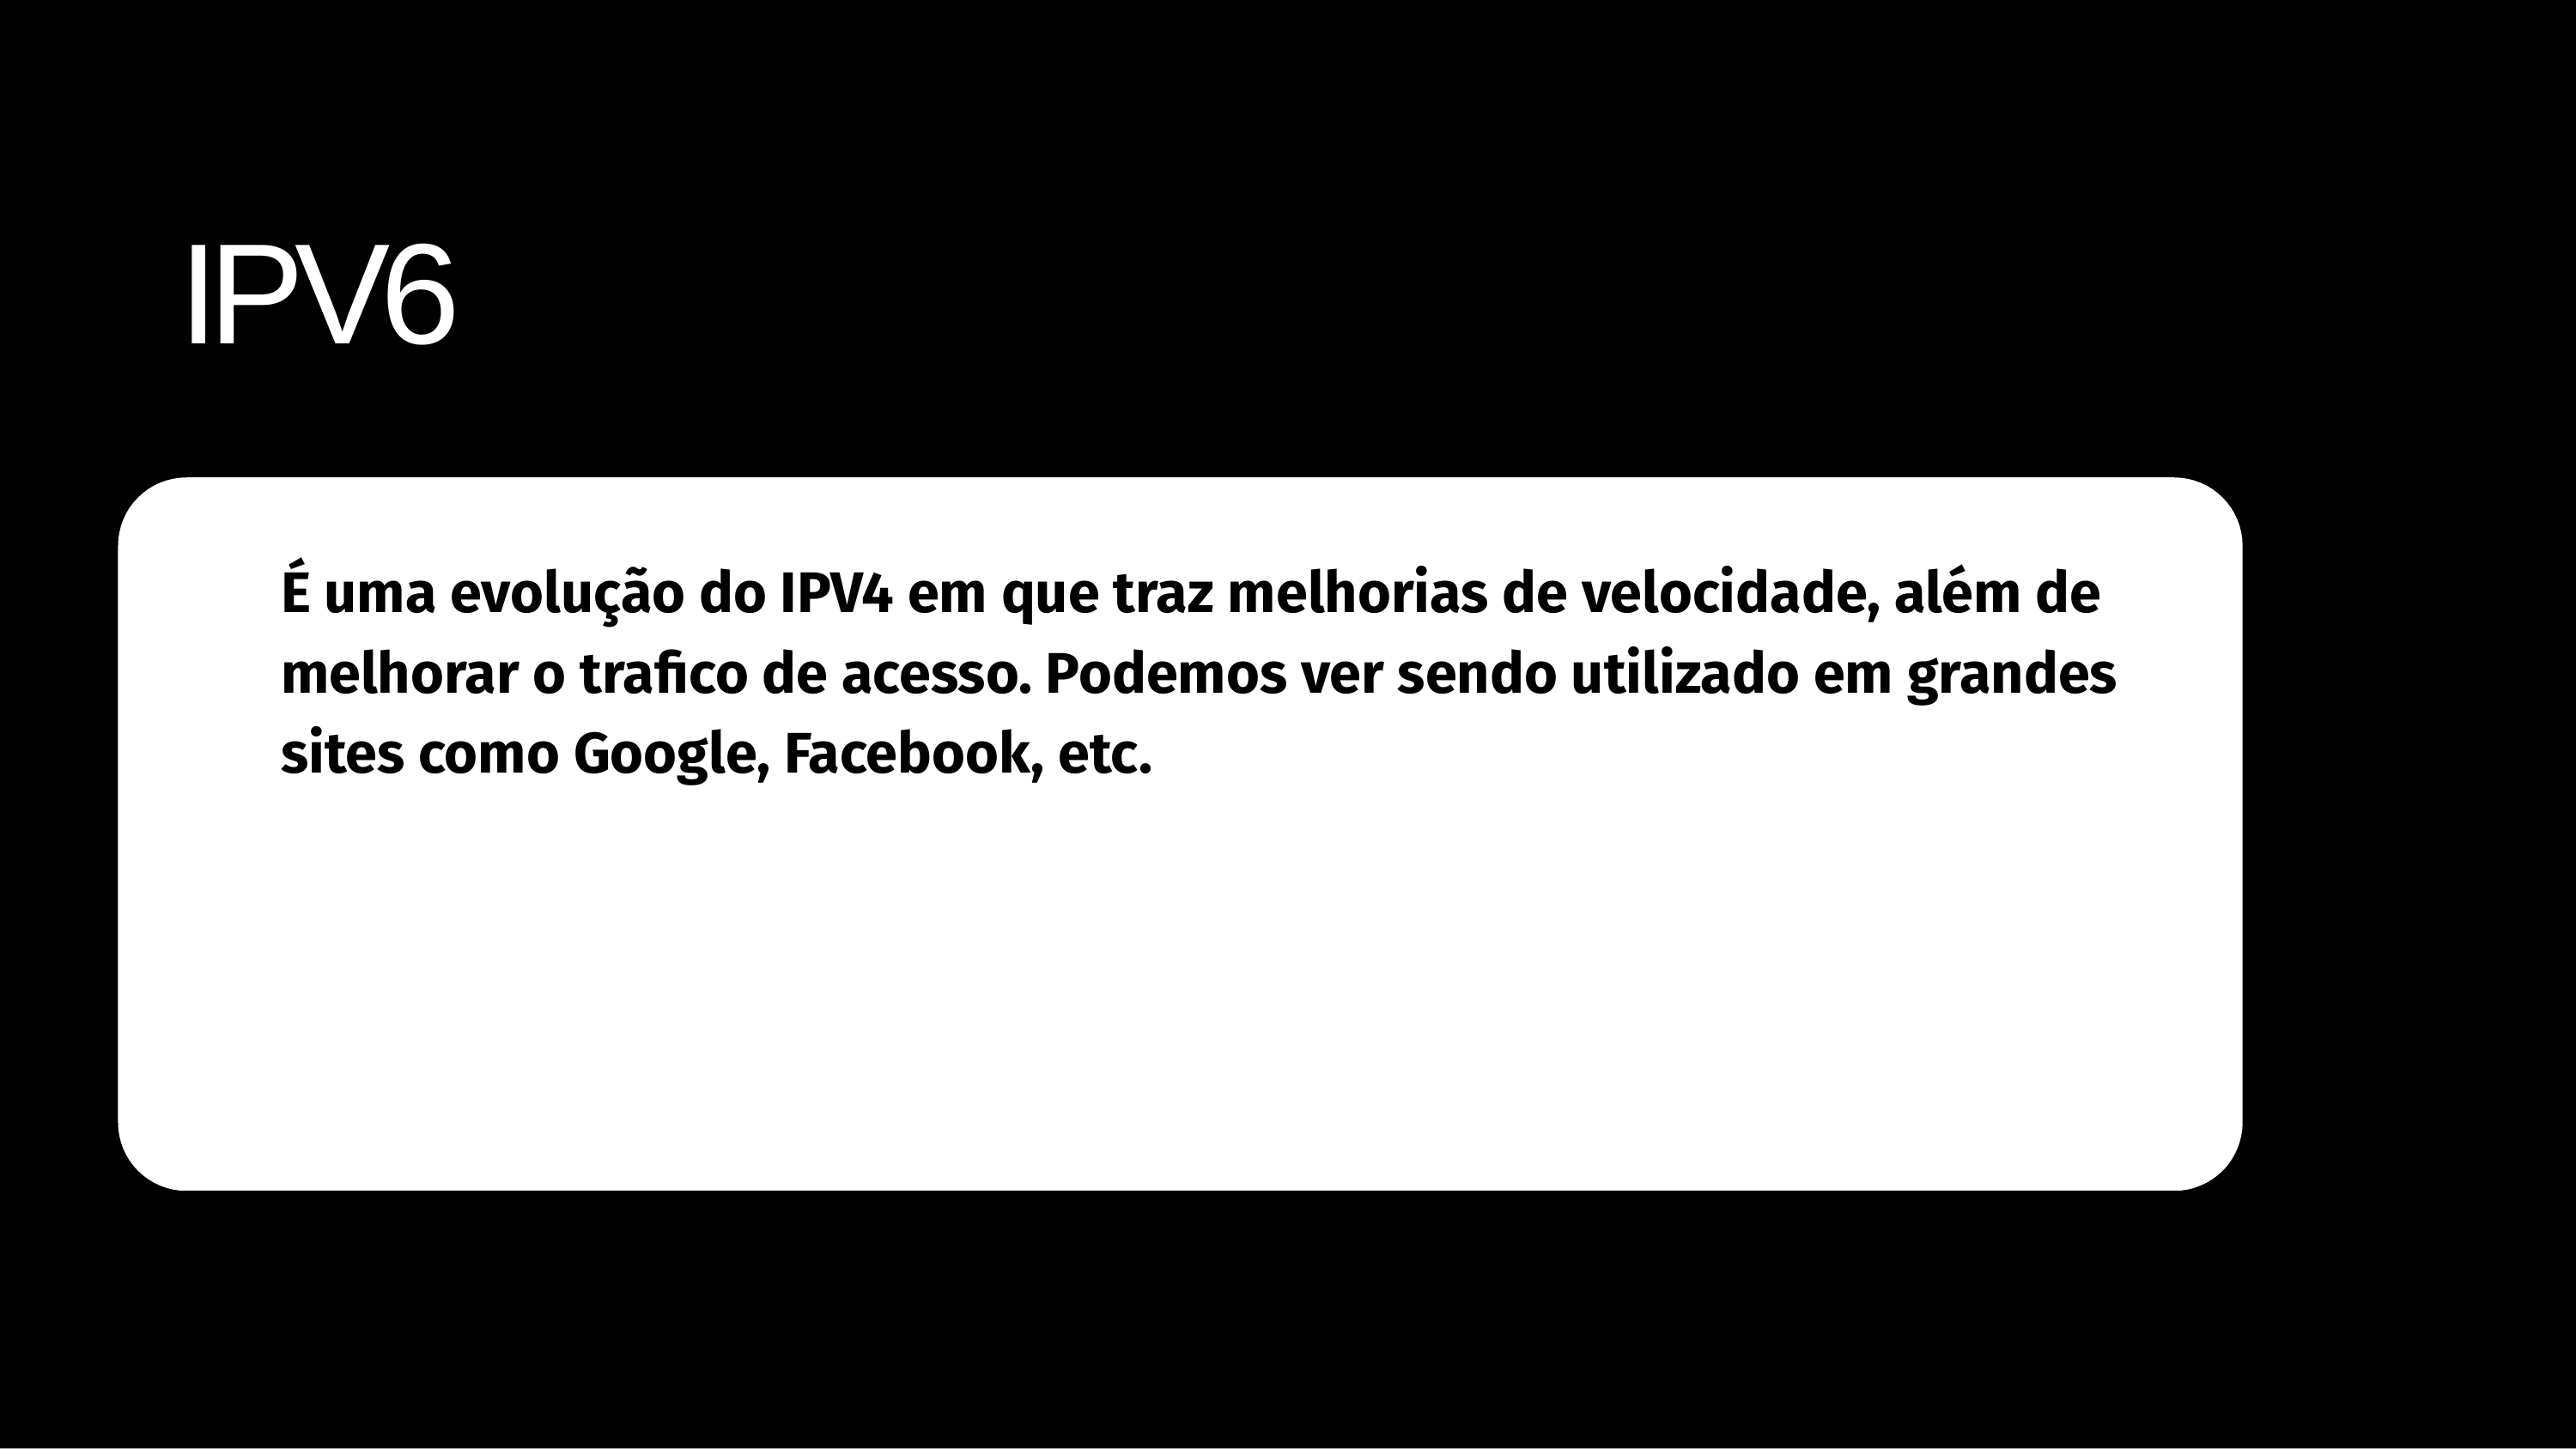

# IPV6

É uma evolução do IPV4 em que traz melhorias de velocidade, além de melhorar o trafico de acesso. Podemos ver sendo utilizado em grandes sites como Google, Facebook, etc.